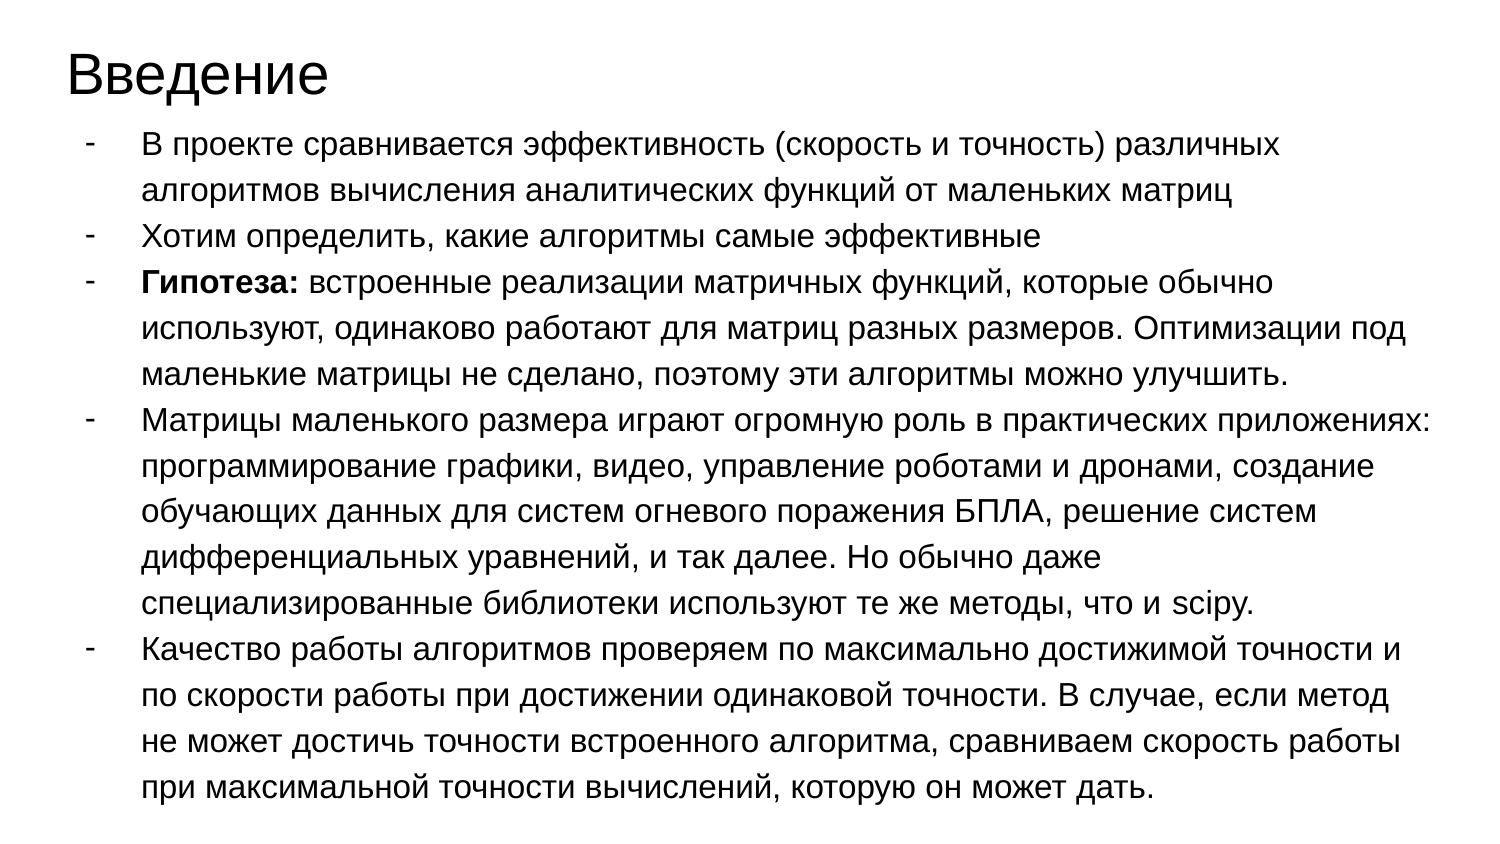

# Введение
В проекте сравнивается эффективность (скорость и точность) различных алгоритмов вычисления аналитических функций от маленьких матриц
Хотим определить, какие алгоритмы самые эффективные
Гипотеза: встроенные реализации матричных функций, которые обычно используют, одинаково работают для матриц разных размеров. Оптимизации под маленькие матрицы не сделано, поэтому эти алгоритмы можно улучшить.
Матрицы маленького размера играют огромную роль в практических приложениях: программирование графики, видео, управление роботами и дронами, создание обучающих данных для систем огневого поражения БПЛА, решение систем дифференциальных уравнений, и так далее. Но обычно даже специализированные библиотеки используют те же методы, что и scipy.
Качество работы алгоритмов проверяем по максимально достижимой точности и по скорости работы при достижении одинаковой точности. В случае, если метод не может достичь точности встроенного алгоритма, сравниваем скорость работы при максимальной точности вычислений, которую он может дать.